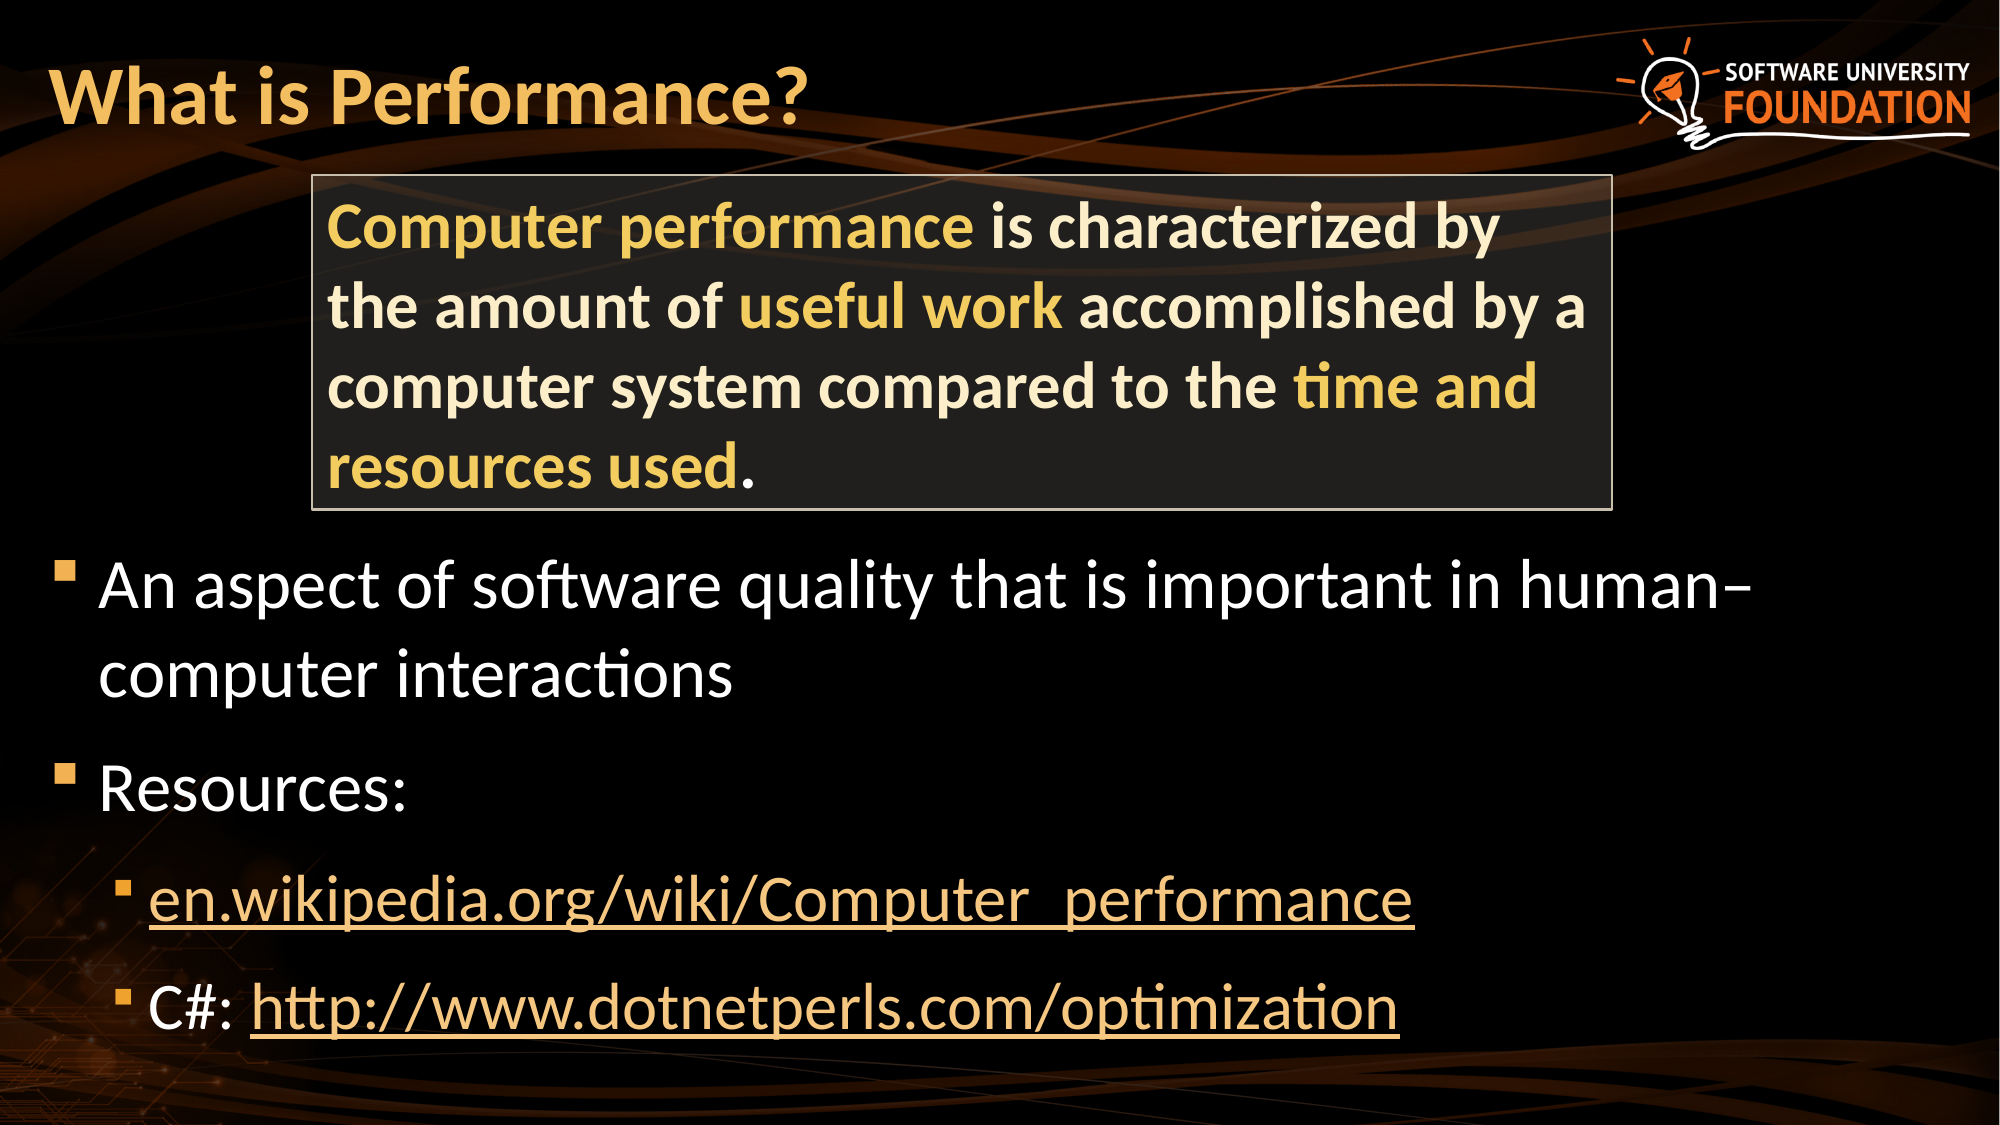

# What is Performance?
Computer performance is characterized by the amount of useful work accomplished by a computer system compared to the time and resources used.

Аn aspect of software quality that is important in human–computer interactions
Resources:
en.wikipedia.org/wiki/Computer_performance
C#: http://www.dotnetperls.com/optimization